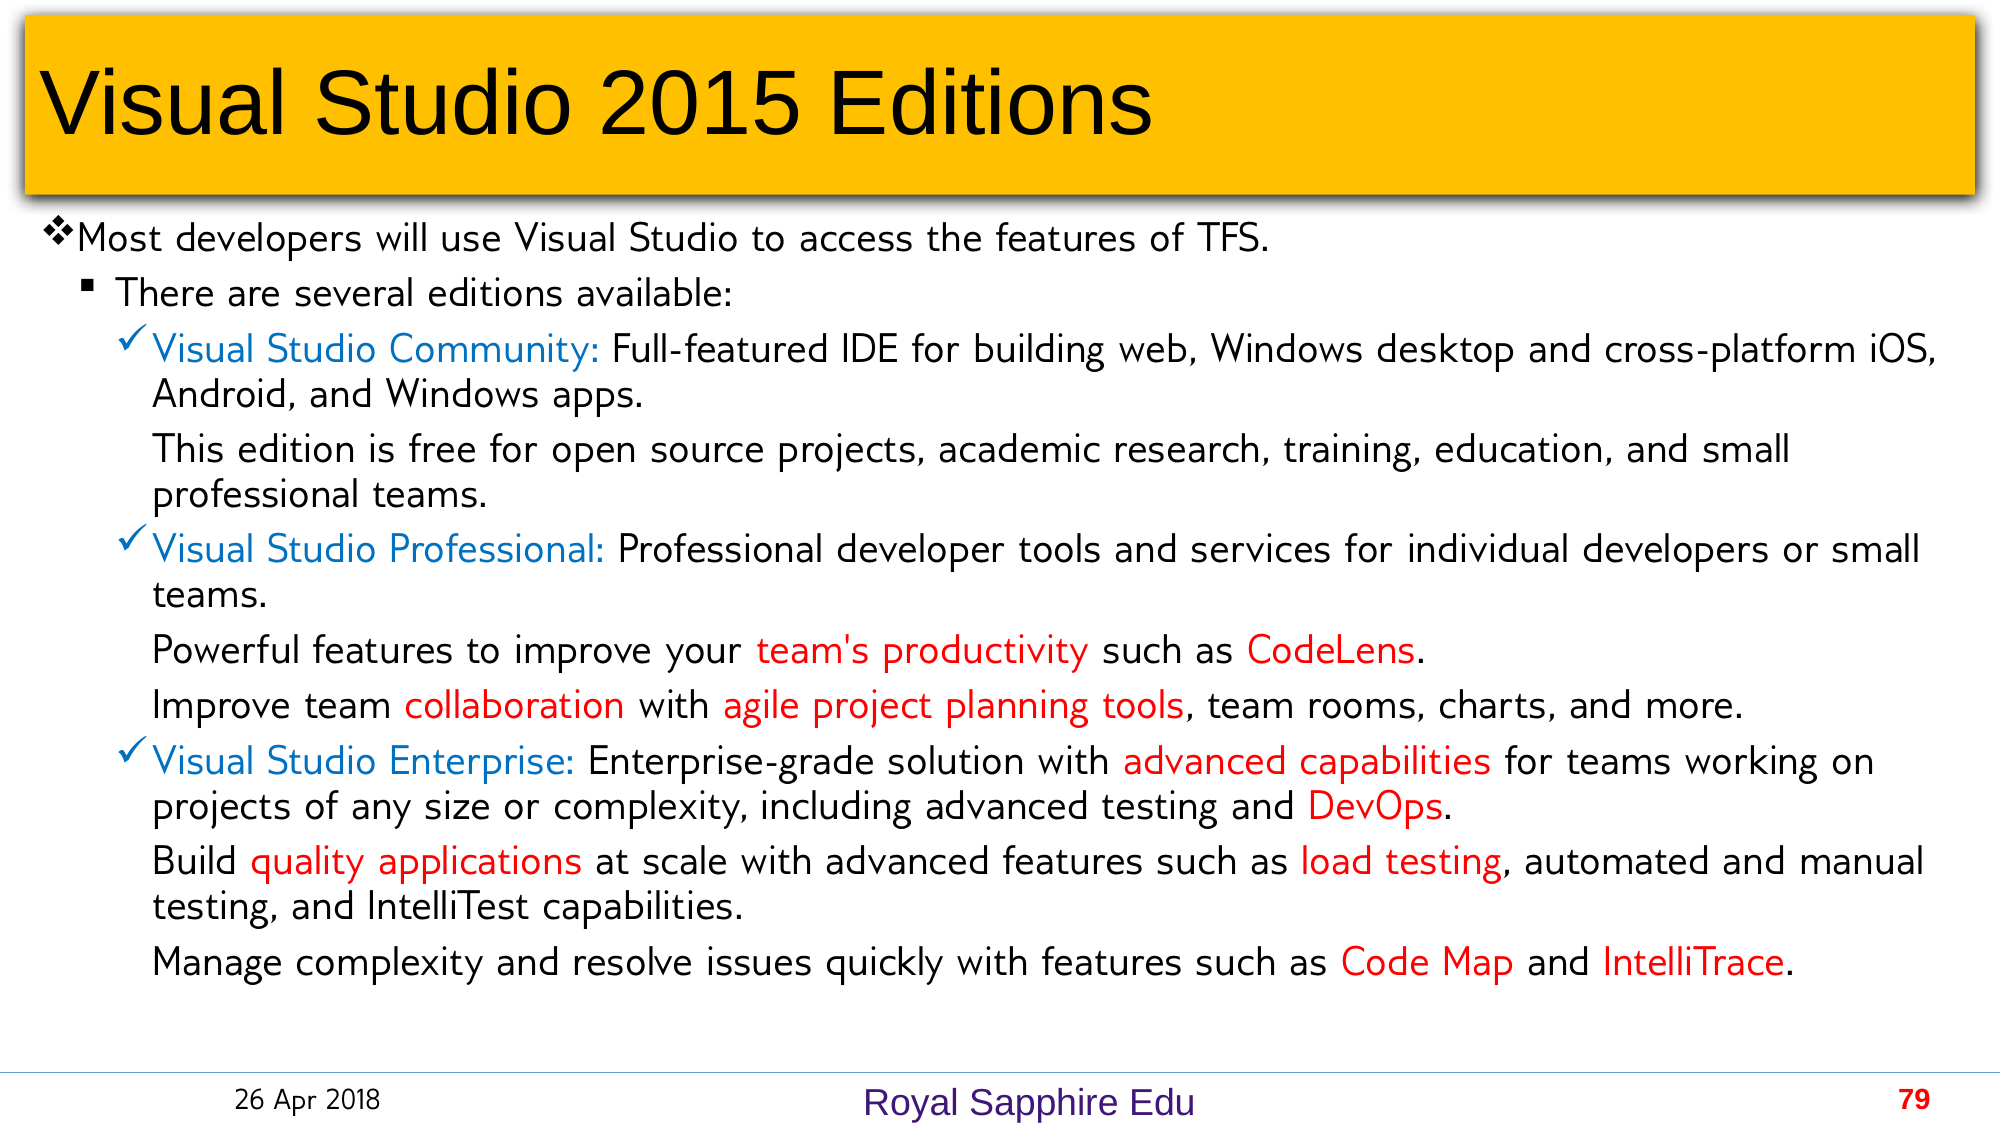

# Visual Studio 2015 Editions
Most developers will use Visual Studio to access the features of TFS.
There are several editions available:
Visual Studio Community: Full-featured IDE for building web, Windows desktop and cross-platform iOS, Android, and Windows apps.
This edition is free for open source projects, academic research, training, education, and small professional teams.
Visual Studio Professional: Professional developer tools and services for individual developers or small teams.
Powerful features to improve your team's productivity such as CodeLens.
Improve team collaboration with agile project planning tools, team rooms, charts, and more.
Visual Studio Enterprise: Enterprise-grade solution with advanced capabilities for teams working on projects of any size or complexity, including advanced testing and DevOps.
Build quality applications at scale with advanced features such as load testing, automated and manual testing, and IntelliTest capabilities.
Manage complexity and resolve issues quickly with features such as Code Map and IntelliTrace.
26 Apr 2018
79